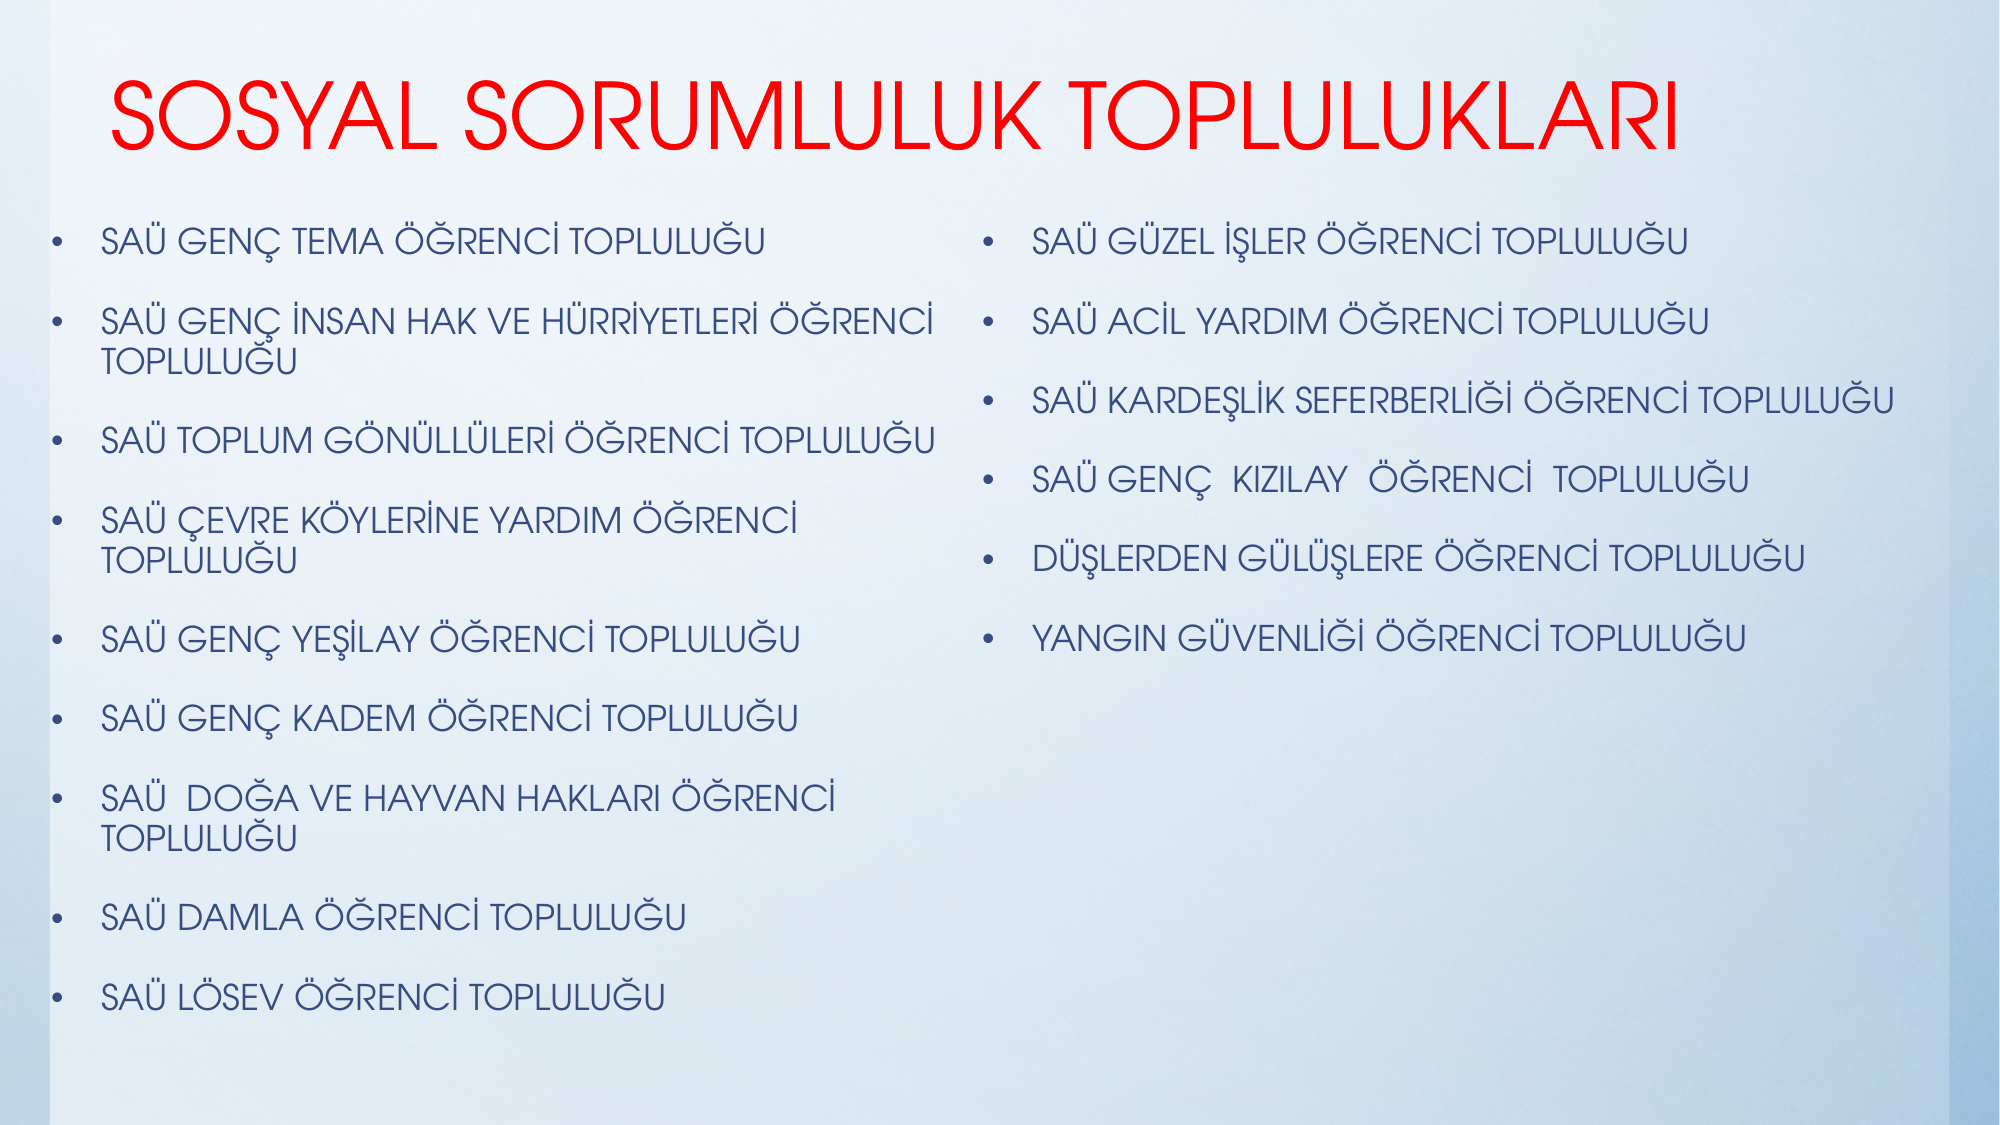

# SOSYAL SORUMLULUK TOPLULUKLARI
SAÜ GENÇ TEMA ÖĞRENCİ TOPLULUĞU
SAÜ GENÇ İNSAN HAK VE HÜRRİYETLERİ ÖĞRENCİ TOPLULUĞU
SAÜ TOPLUM GÖNÜLLÜLERİ ÖĞRENCİ TOPLULUĞU
SAÜ ÇEVRE KÖYLERİNE YARDIM ÖĞRENCİ TOPLULUĞU
SAÜ GENÇ YEŞİLAY ÖĞRENCİ TOPLULUĞU
SAÜ GENÇ KADEM ÖĞRENCİ TOPLULUĞU
SAÜ  DOĞA VE HAYVAN HAKLARI ÖĞRENCİ TOPLULUĞU
SAÜ DAMLA ÖĞRENCİ TOPLULUĞU
SAÜ LÖSEV ÖĞRENCİ TOPLULUĞU
SAÜ GÜZEL İŞLER ÖĞRENCİ TOPLULUĞU
SAÜ ACİL YARDIM ÖĞRENCİ TOPLULUĞU
SAÜ KARDEŞLİK SEFERBERLİĞİ ÖĞRENCİ TOPLULUĞU
SAÜ GENÇ  KIZILAY  ÖĞRENCİ  TOPLULUĞU
DÜŞLERDEN GÜLÜŞLERE ÖĞRENCİ TOPLULUĞU
YANGIN GÜVENLİĞİ ÖĞRENCİ TOPLULUĞU